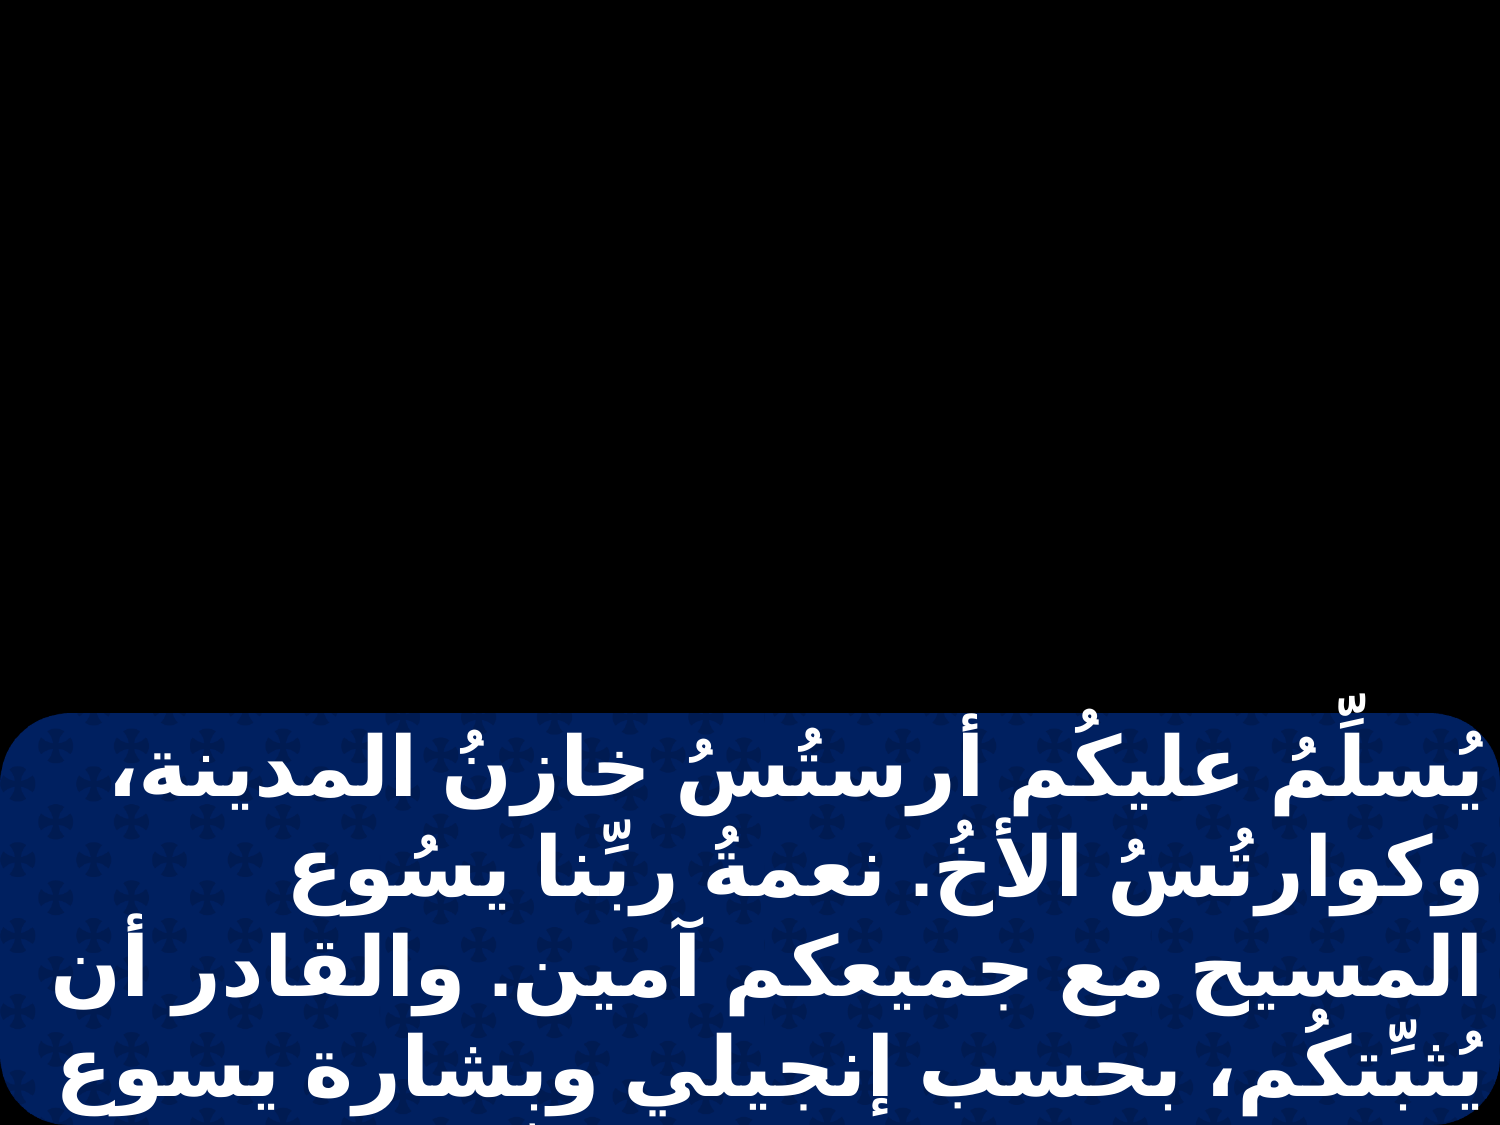

يُسلِّمُ عليكُم أرستُسُ خازنُ المدينة، وكوارتُسُ الأخُ. نعمةُ ربِّنا يسُوع المسيح مع جميعكم آمين. والقادر أن يُثبِّتكُم، بحسب إنجيلي وبشارة يسوع المسيح، حسب إعلان السِّرِّ الذي كان مكتُوماً في الأزمنة